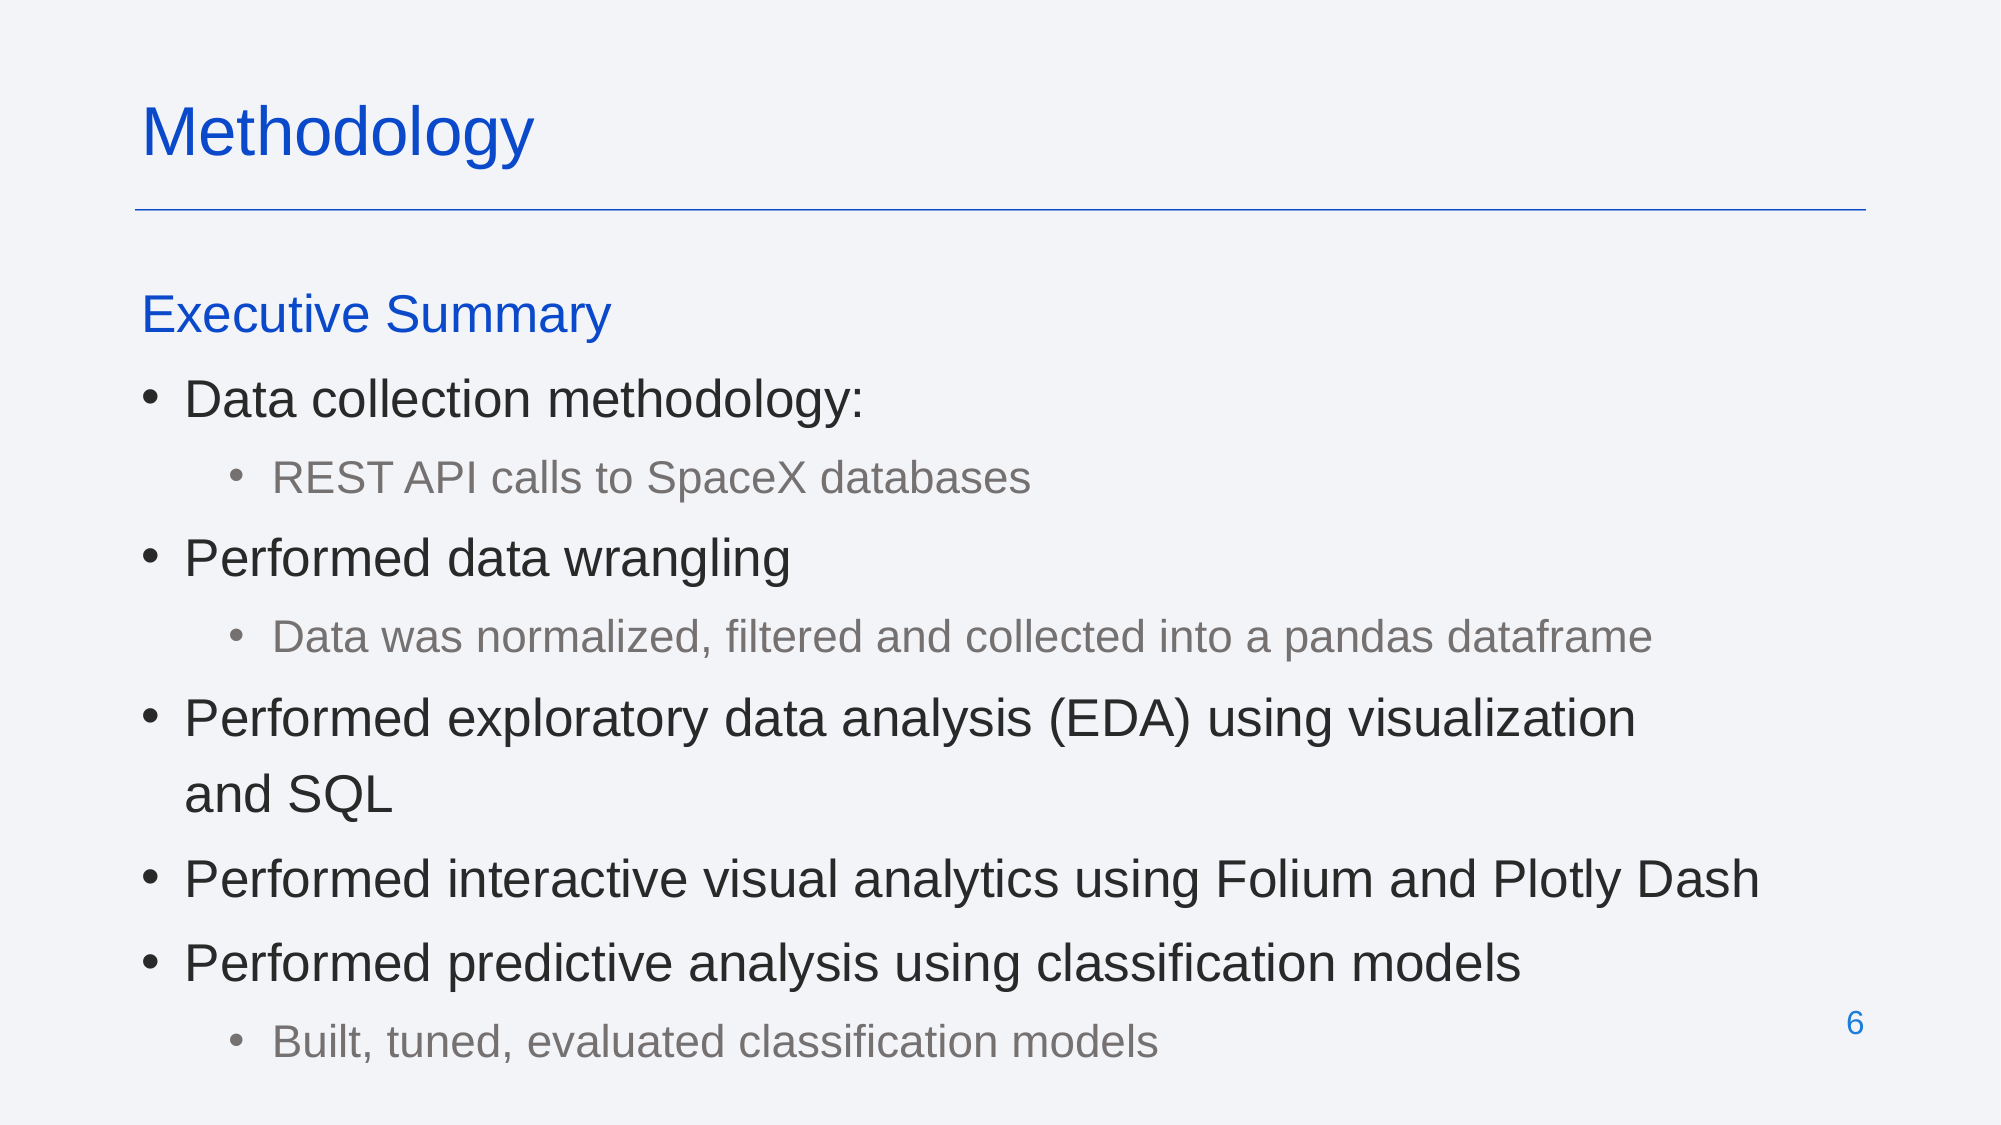

Methodology
Executive Summary
Data collection methodology:
REST API calls to SpaceX databases
Performed data wrangling
Data was normalized, filtered and collected into a pandas dataframe
Performed exploratory data analysis (EDA) using visualization and SQL
Performed interactive visual analytics using Folium and Plotly Dash
Performed predictive analysis using classification models
Built, tuned, evaluated classification models

6